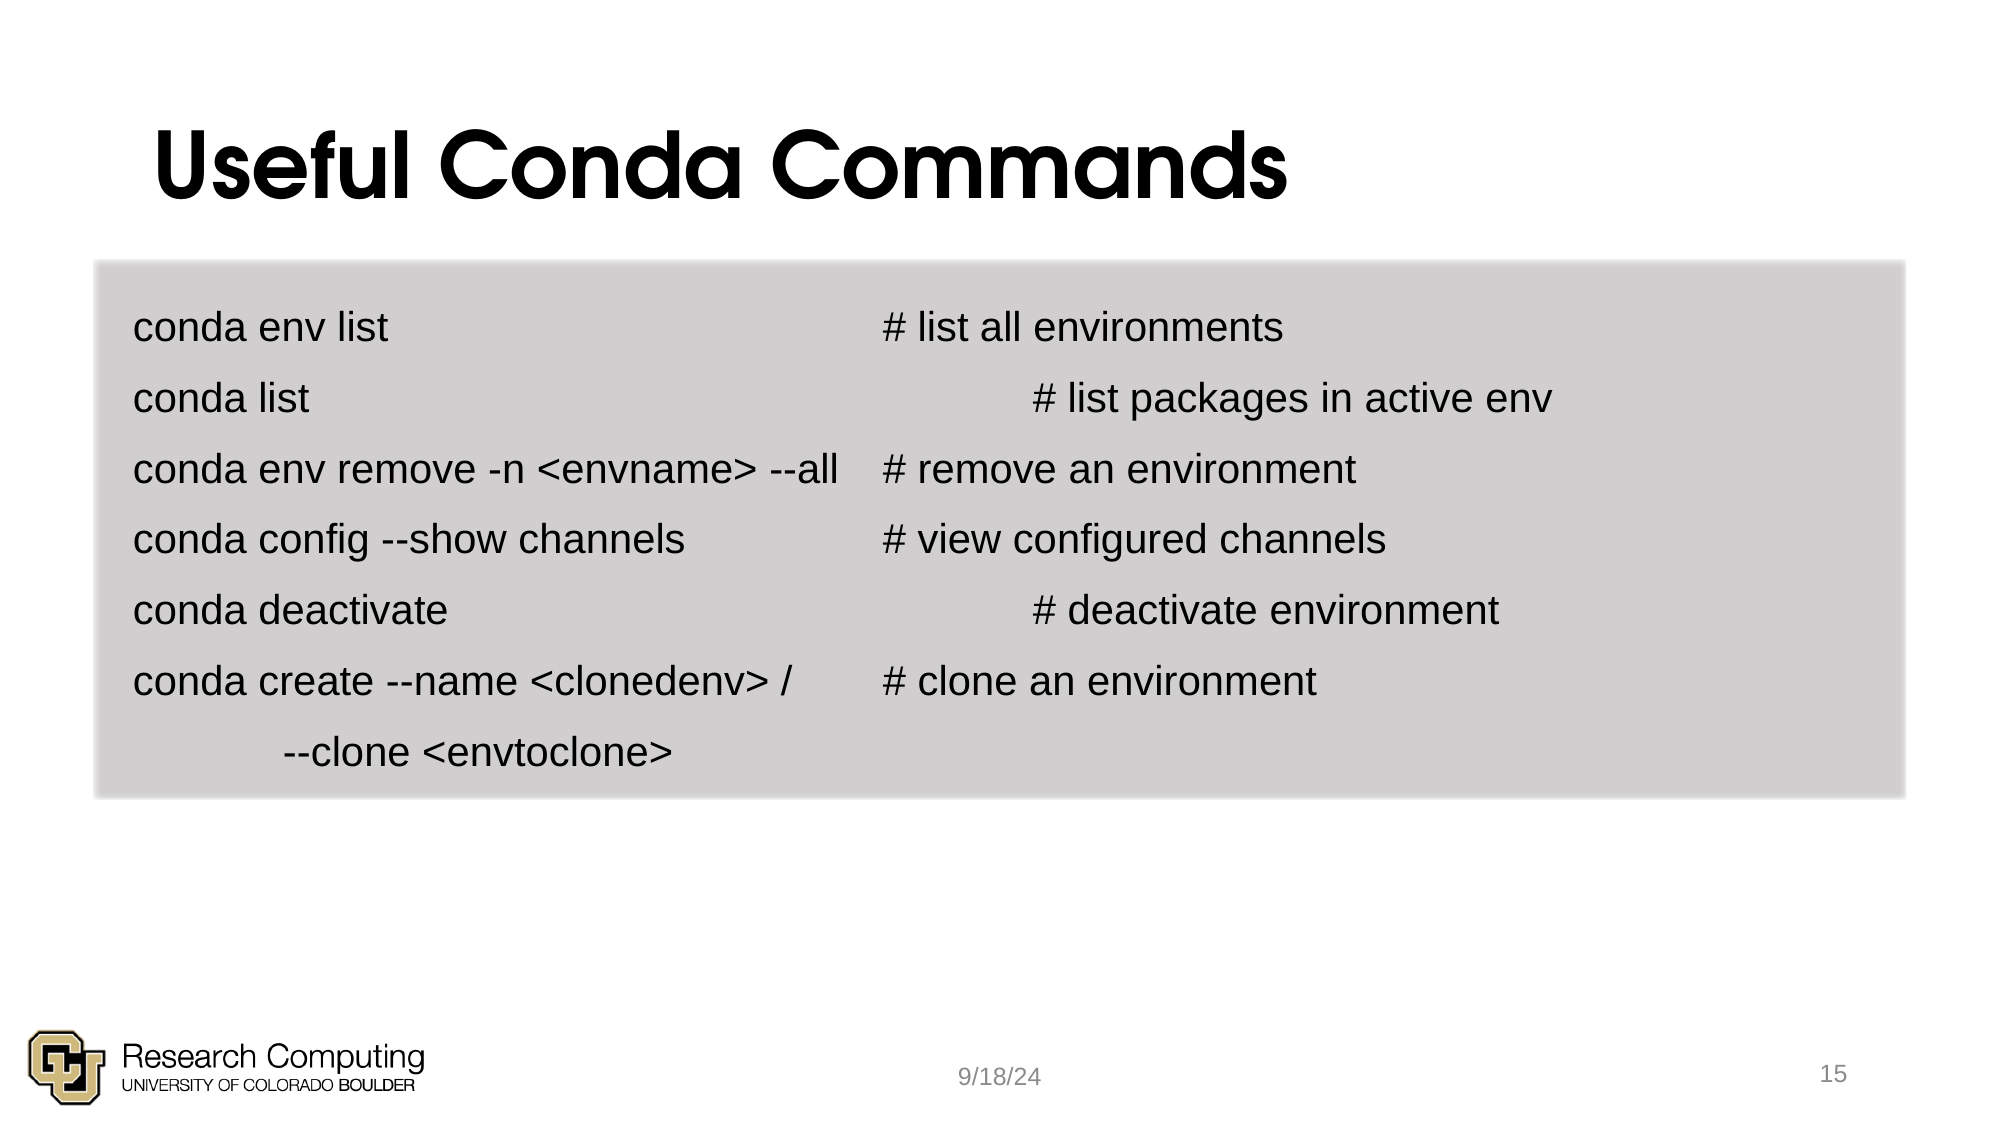

# Useful Conda Commands

conda env list				# list all environments
conda list					# list packages in active env
conda env remove -n <envname> --all	# remove an environment
conda config --show channels		# view configured channels
conda deactivate 				# deactivate environment
conda create --name <clonedenv> /	# clone an environment
	--clone <envtoclone>

15
9/18/24